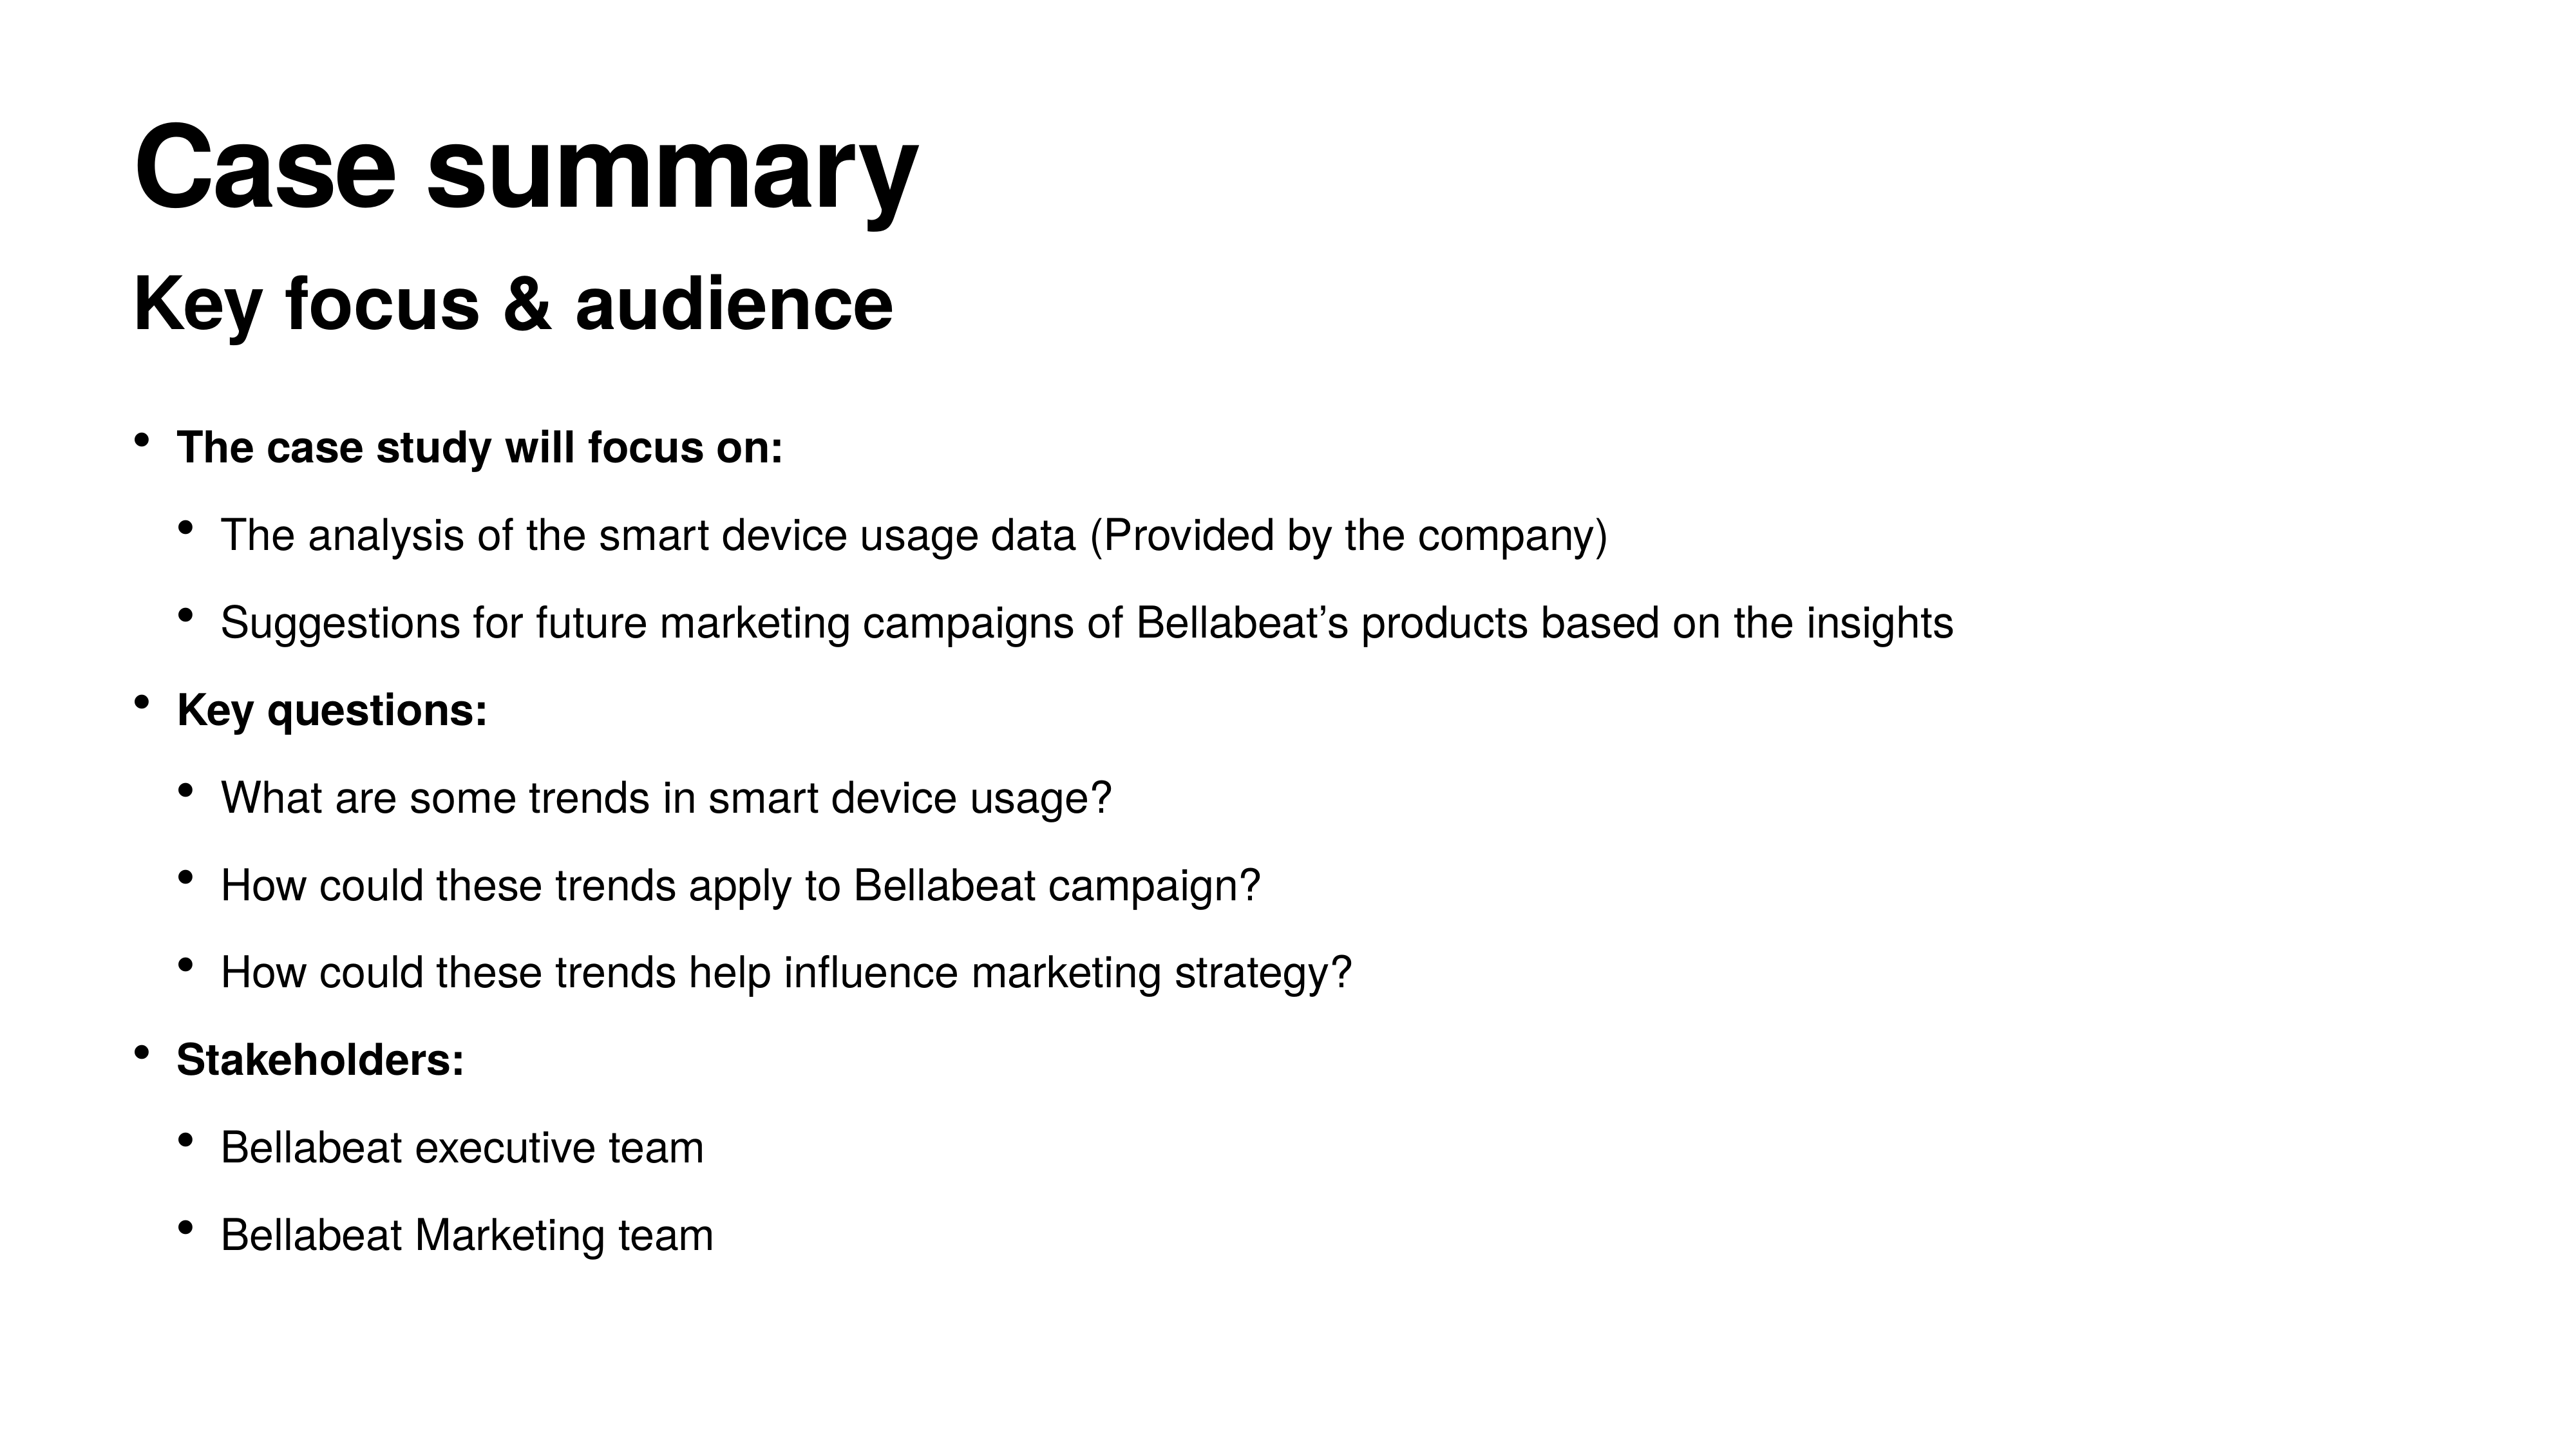

# Case summary
Key focus & audience
The case study will focus on:
The analysis of the smart device usage data (Provided by the company)
Suggestions for future marketing campaigns of Bellabeat’s products based on the insights
Key questions:
What are some trends in smart device usage?
How could these trends apply to Bellabeat campaign?
How could these trends help influence marketing strategy?
Stakeholders:
Bellabeat executive team
Bellabeat Marketing team